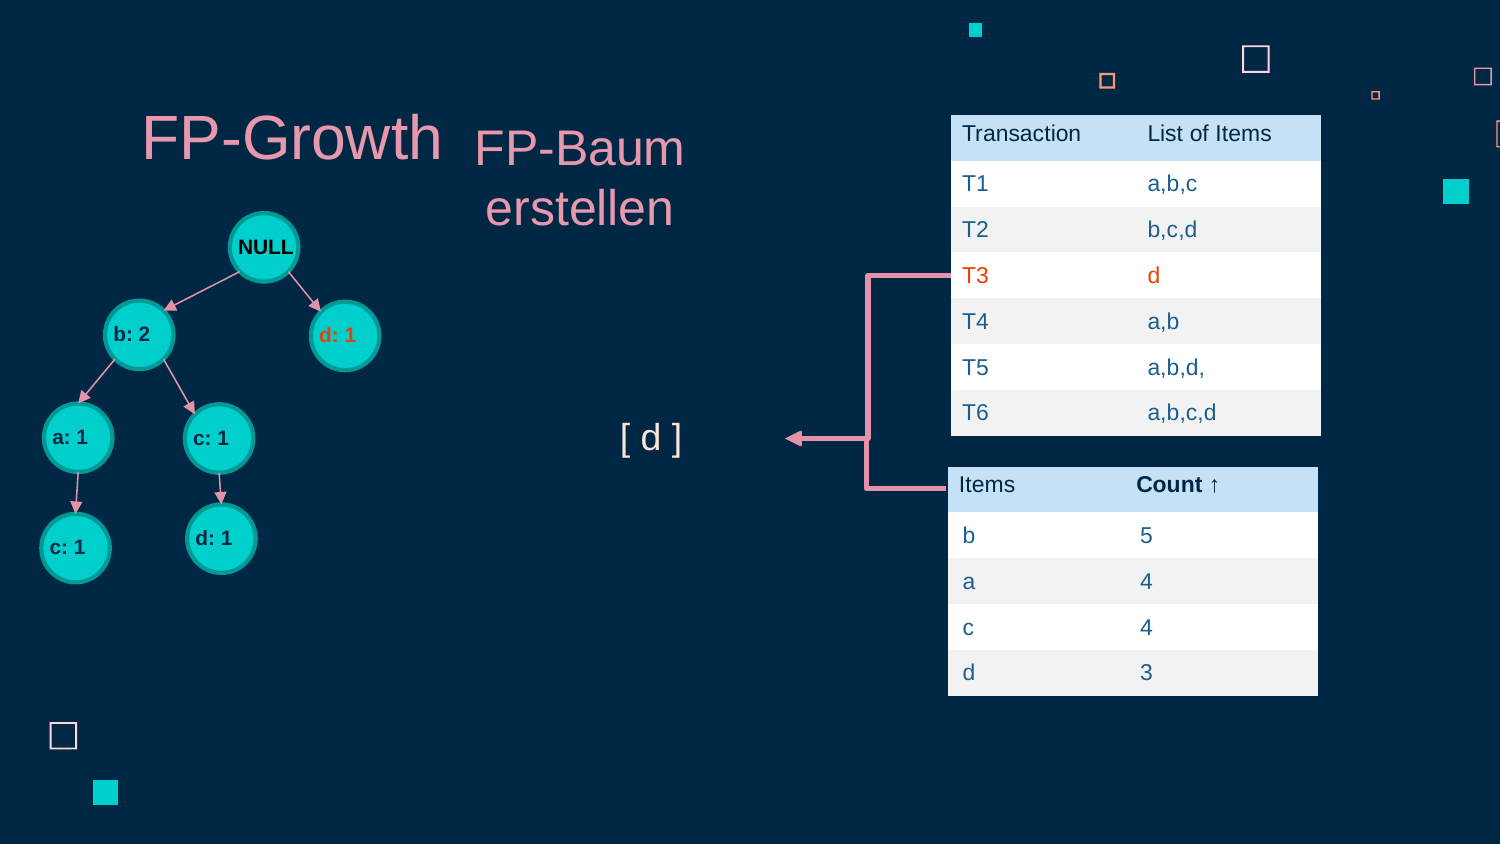

FP-Growth
| Transaction | List of Items |
| --- | --- |
| T1 | a,b,c |
| T2 | b,c,d |
| T3 | d |
| T4 | a,b |
| T5 | a,b,d, |
| T6 | a,b,c,d |
FP-Baum erstellen

NULL

b: 2

d: 1

a: 1

c: 1
[ d ]
| Items | Count ↑ |
| --- | --- |
| b | 5 |
| a | 4 |
| c | 4 |
| d | 3 |

d: 1

c: 1